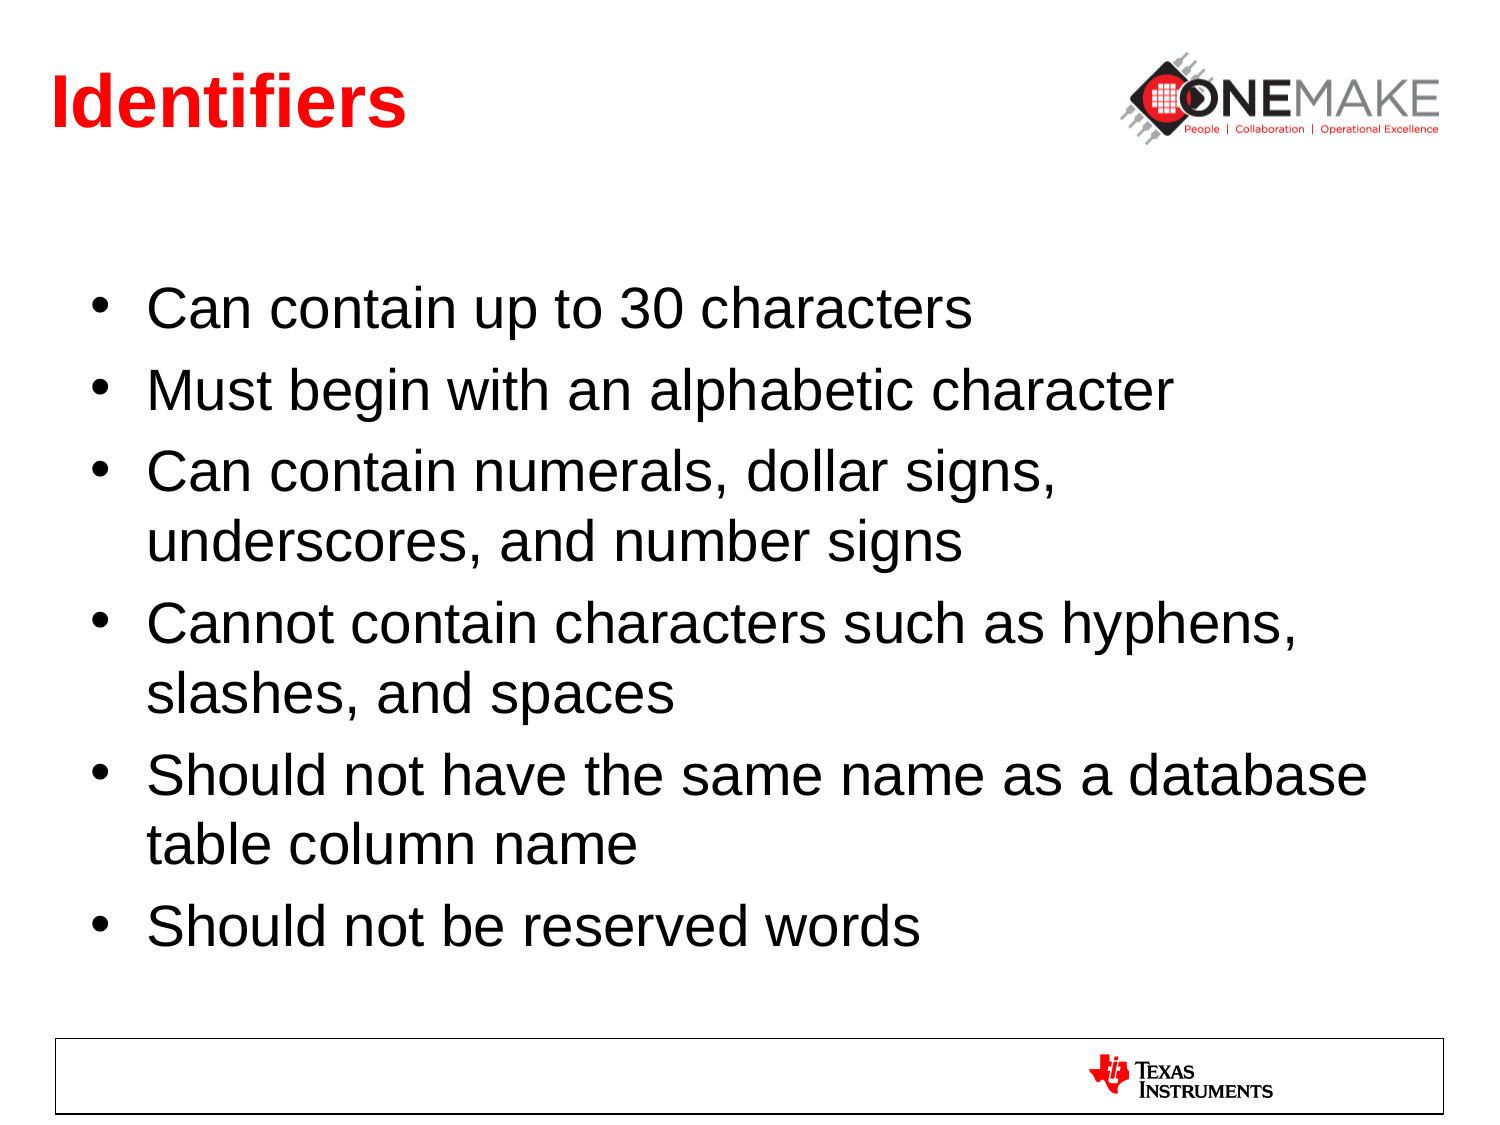

# Identifiers
Can contain up to 30 characters
Must begin with an alphabetic character
Can contain numerals, dollar signs, underscores, and number signs
Cannot contain characters such as hyphens, slashes, and spaces
Should not have the same name as a database table column name
Should not be reserved words